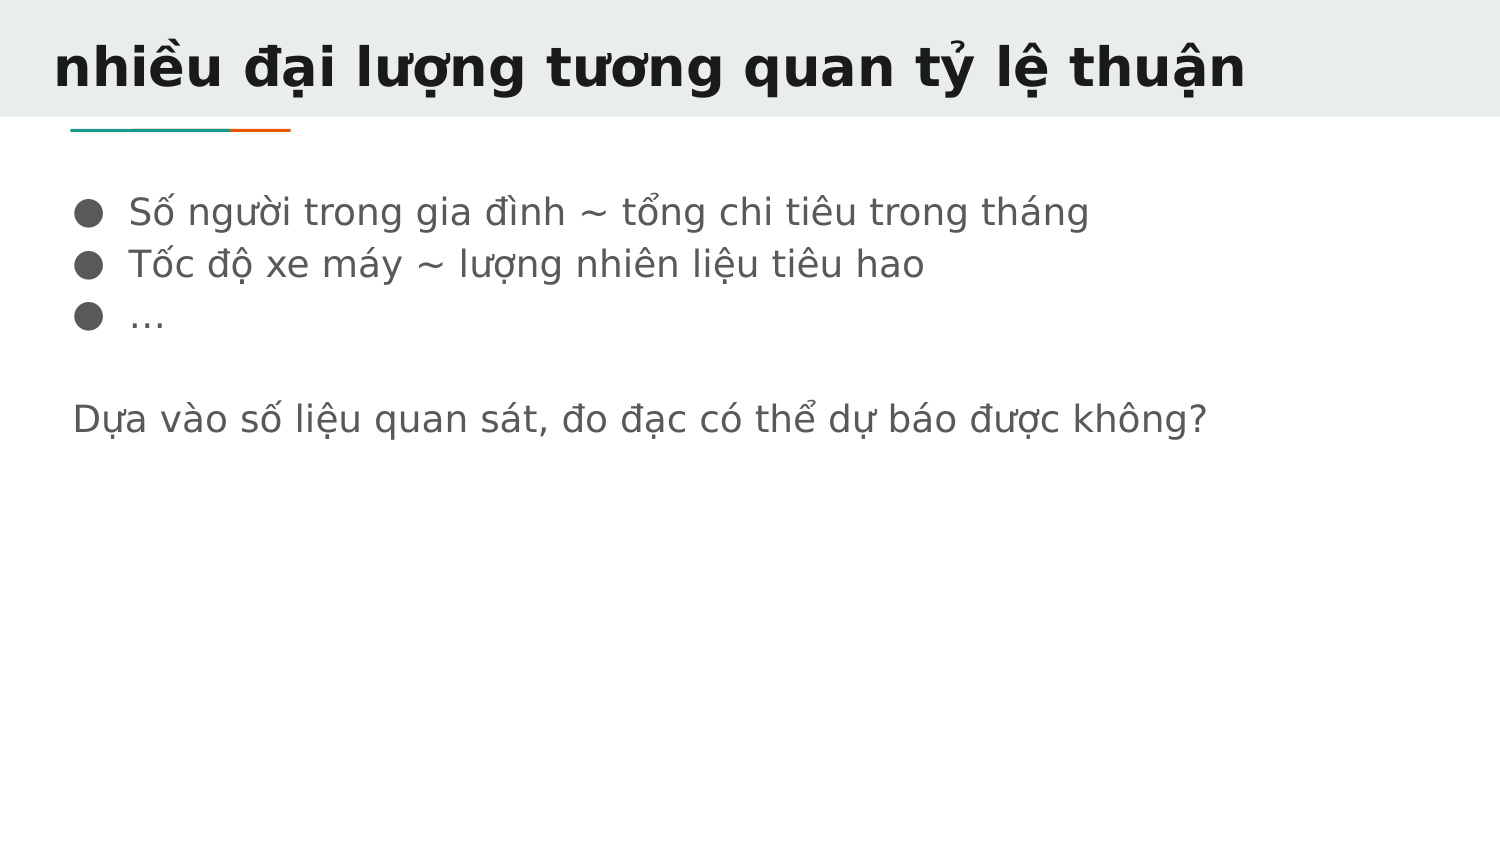

# nhiều đại lượng tương quan tỷ lệ thuận
Số người trong gia đình ~ tổng chi tiêu trong tháng
Tốc độ xe máy ~ lượng nhiên liệu tiêu hao
…

Dựa vào số liệu quan sát, đo đạc có thể dự báo được không?